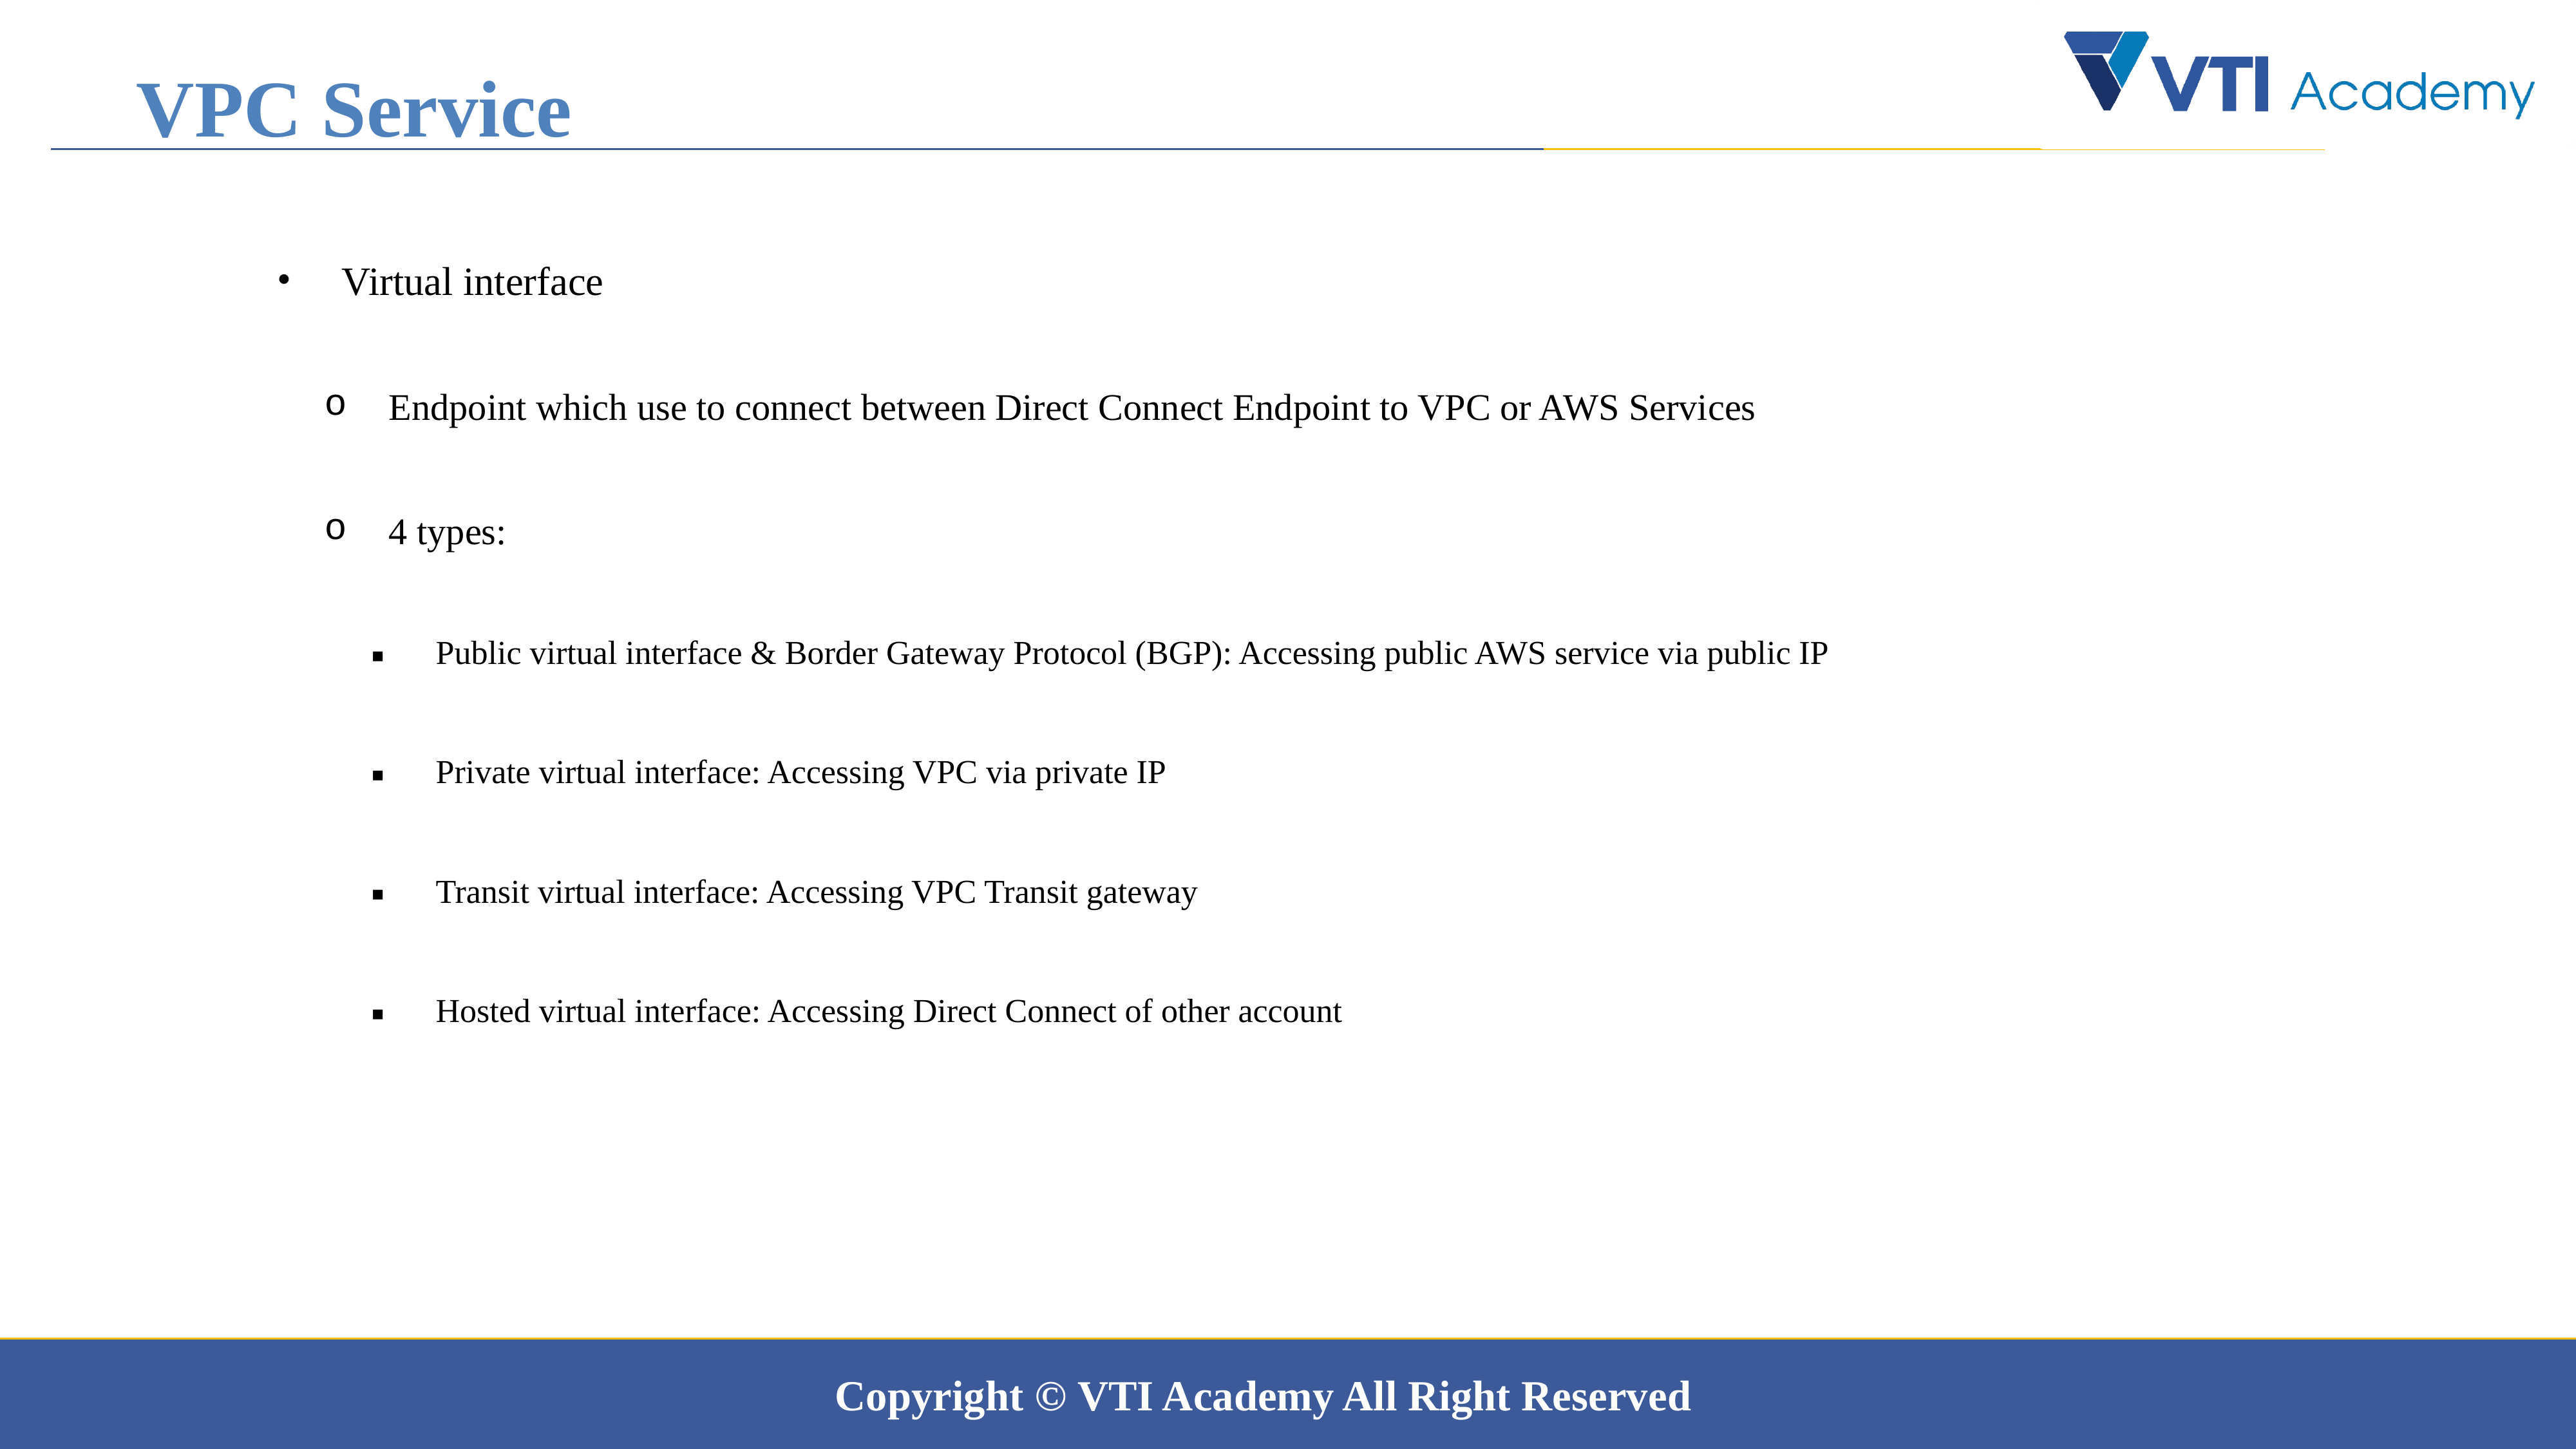

VPC Service
Virtual interface
Endpoint which use to connect between Direct Connect Endpoint to VPC or AWS Services
4 types:
Public virtual interface & Border Gateway Protocol (BGP): Accessing public AWS service via public IP
Private virtual interface: Accessing VPC via private IP
Transit virtual interface: Accessing VPC Transit gateway
Hosted virtual interface: Accessing Direct Connect of other account